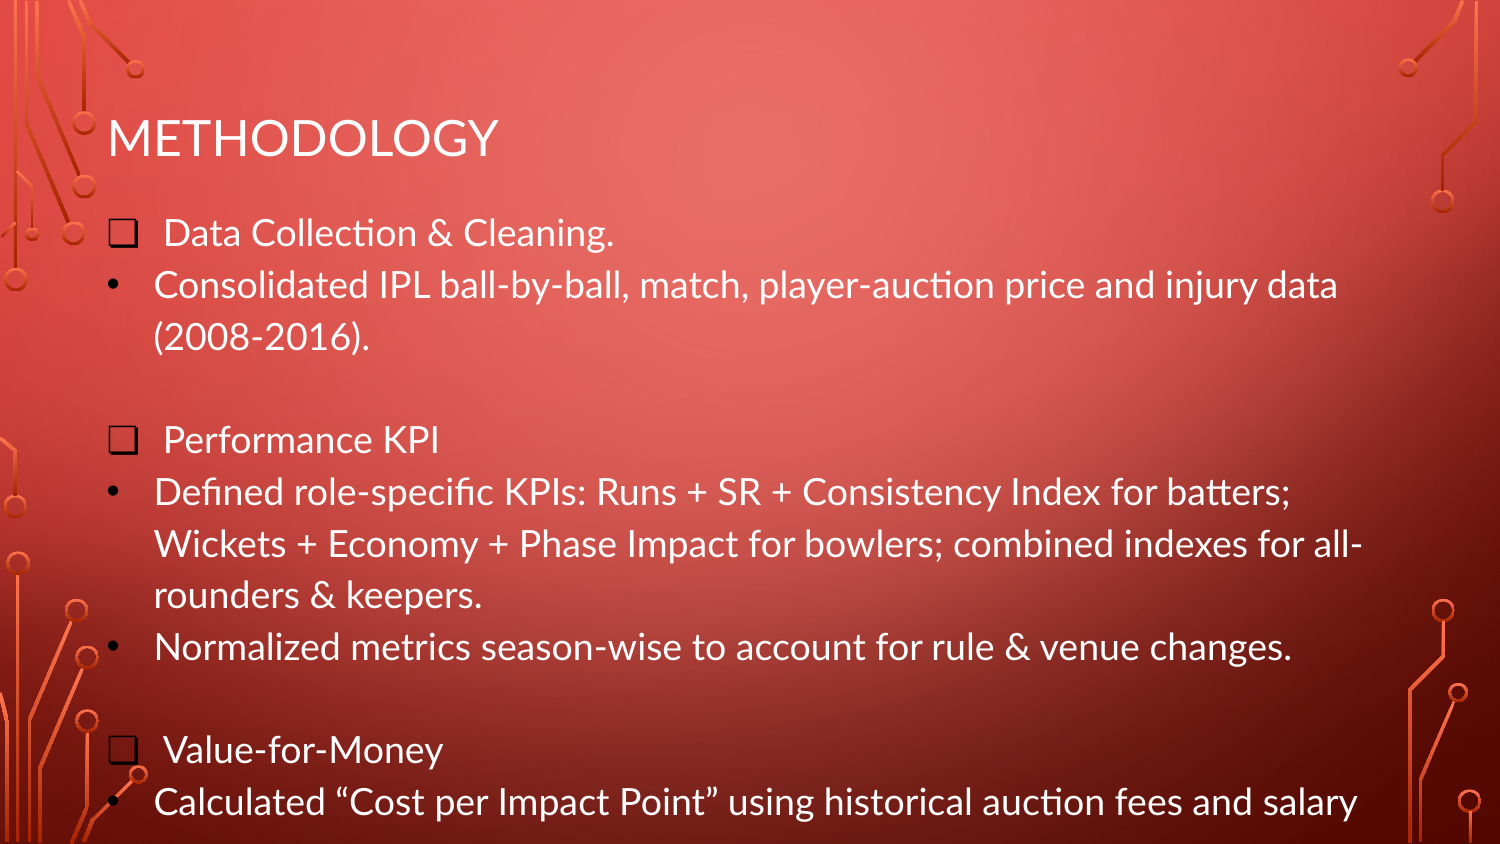

METHODOLOGY
Data Collection & Cleaning.
Consolidated IPL ball-by-ball, match, player-auction price and injury data (2008-2016).

Performance KPI
Defined role-specific KPIs: Runs + SR + Consistency Index for batters; Wickets + Economy + Phase Impact for bowlers; combined indexes for all-rounders & keepers.
Normalized metrics season-wise to account for rule & venue changes.

Value-for-Money
Calculated “Cost per Impact Point” using historical auction fees and salary caps.